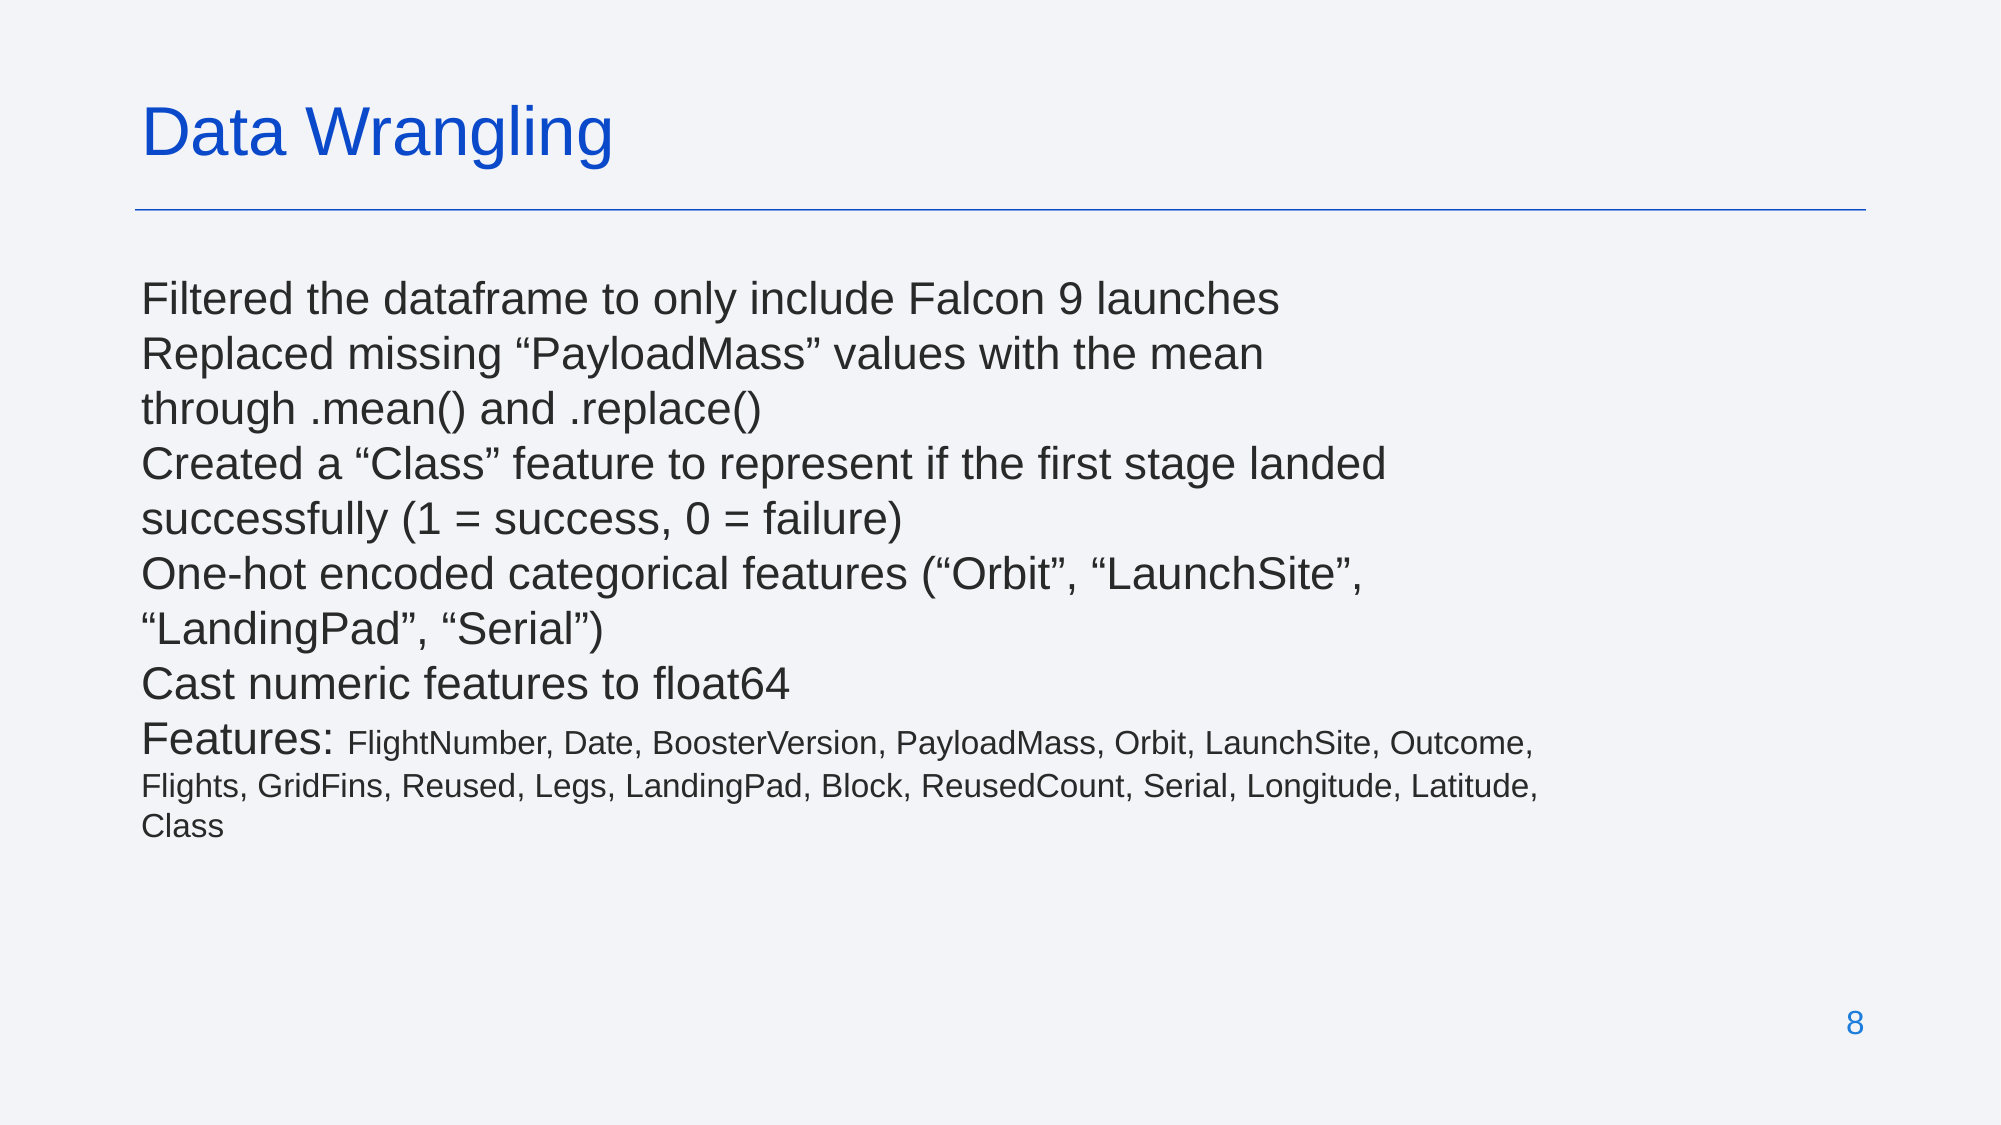

Data Wrangling
Filtered the dataframe to only include Falcon 9 launches
Replaced missing “PayloadMass” values with the mean through .mean() and .replace()
Created a “Class” feature to represent if the first stage landed successfully (1 = success, 0 = failure)
One-hot encoded categorical features (“Orbit”, “LaunchSite”, “LandingPad”, “Serial”)
Cast numeric features to float64
Features: FlightNumber, Date, BoosterVersion, PayloadMass, Orbit, LaunchSite, Outcome, Flights, GridFins, Reused, Legs, LandingPad, Block, ReusedCount, Serial, Longitude, Latitude, Class

8